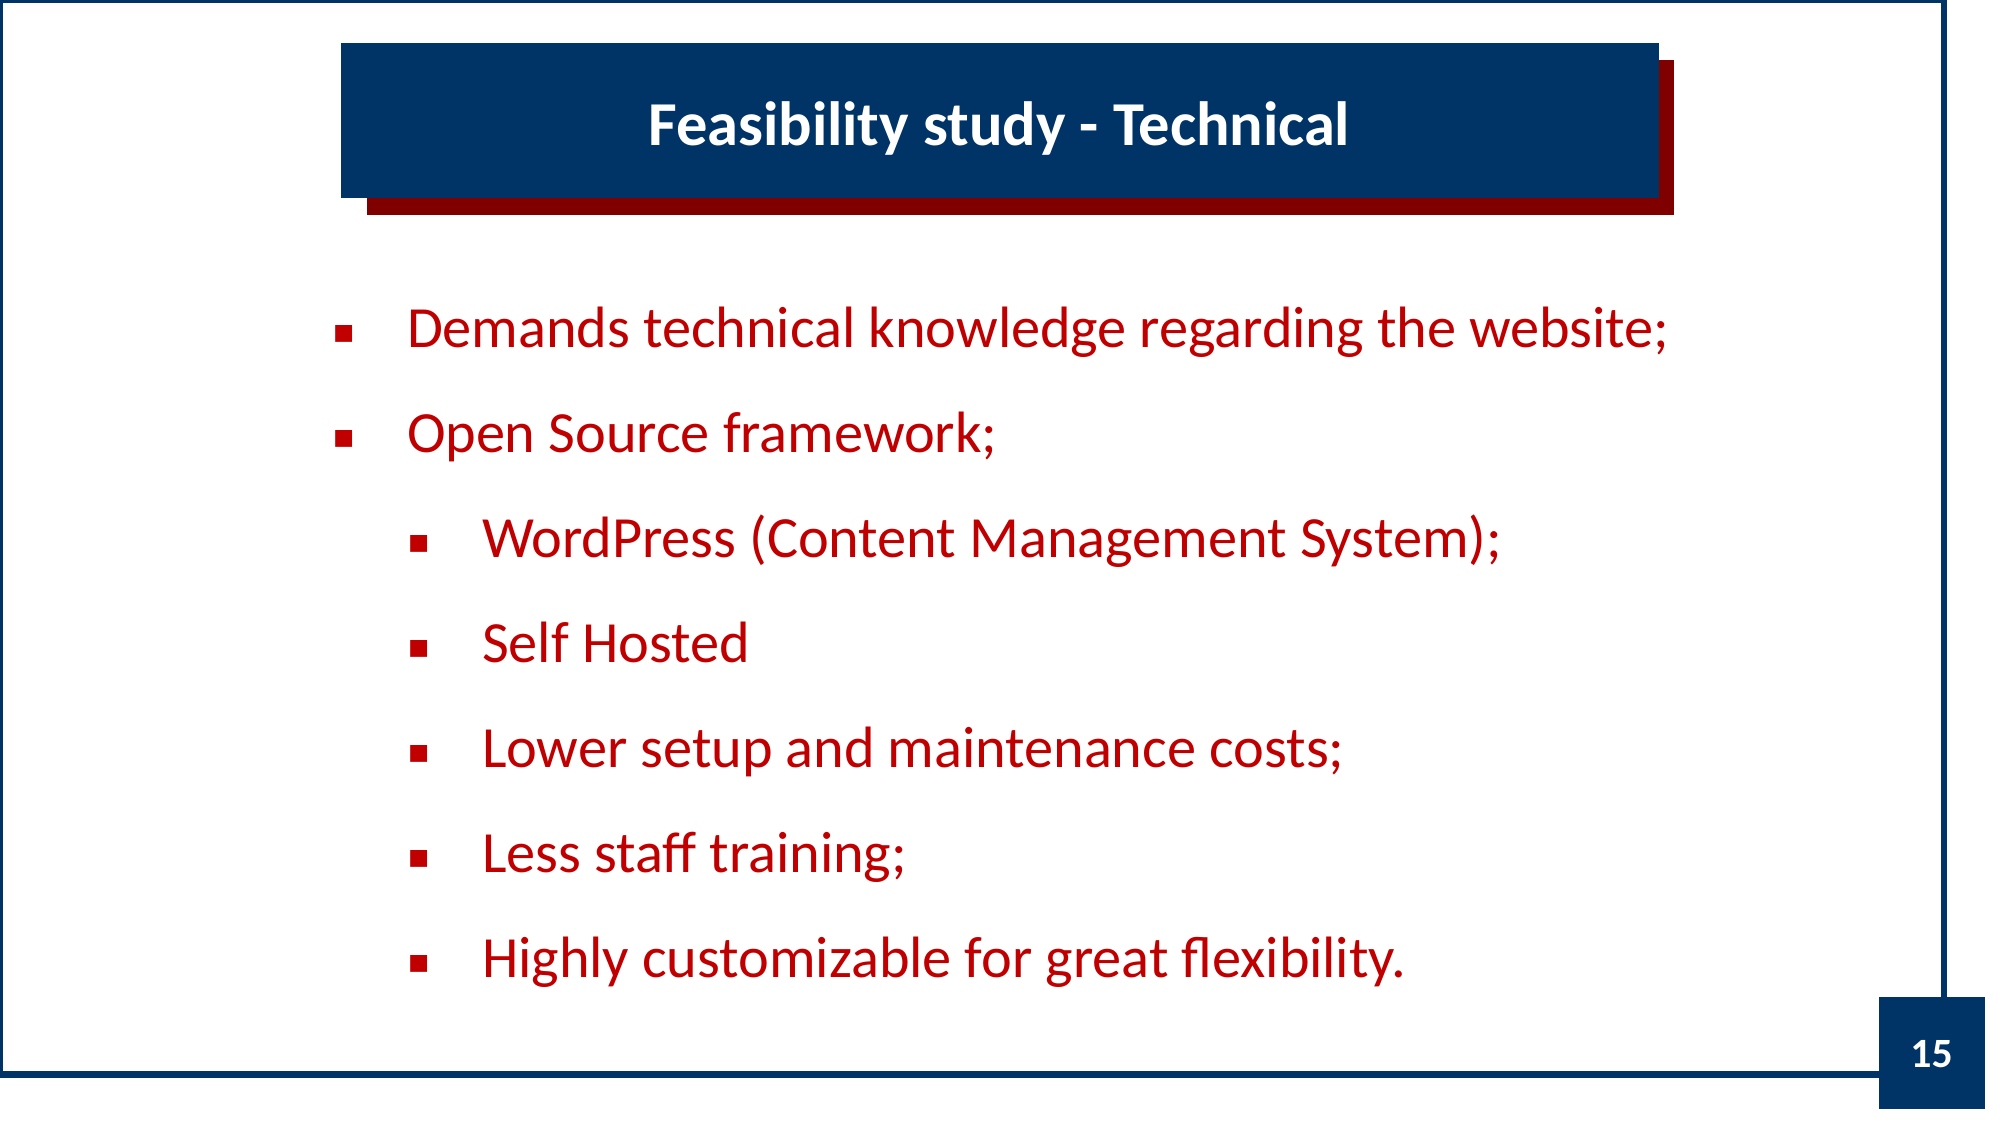

Feasibility study - Technical

Demands technical knowledge regarding the website;
Open Source framework;
WordPress (Content Management System);
Self Hosted
Lower setup and maintenance costs;
Less staff training;
Highly customizable for great flexibility.

15
4